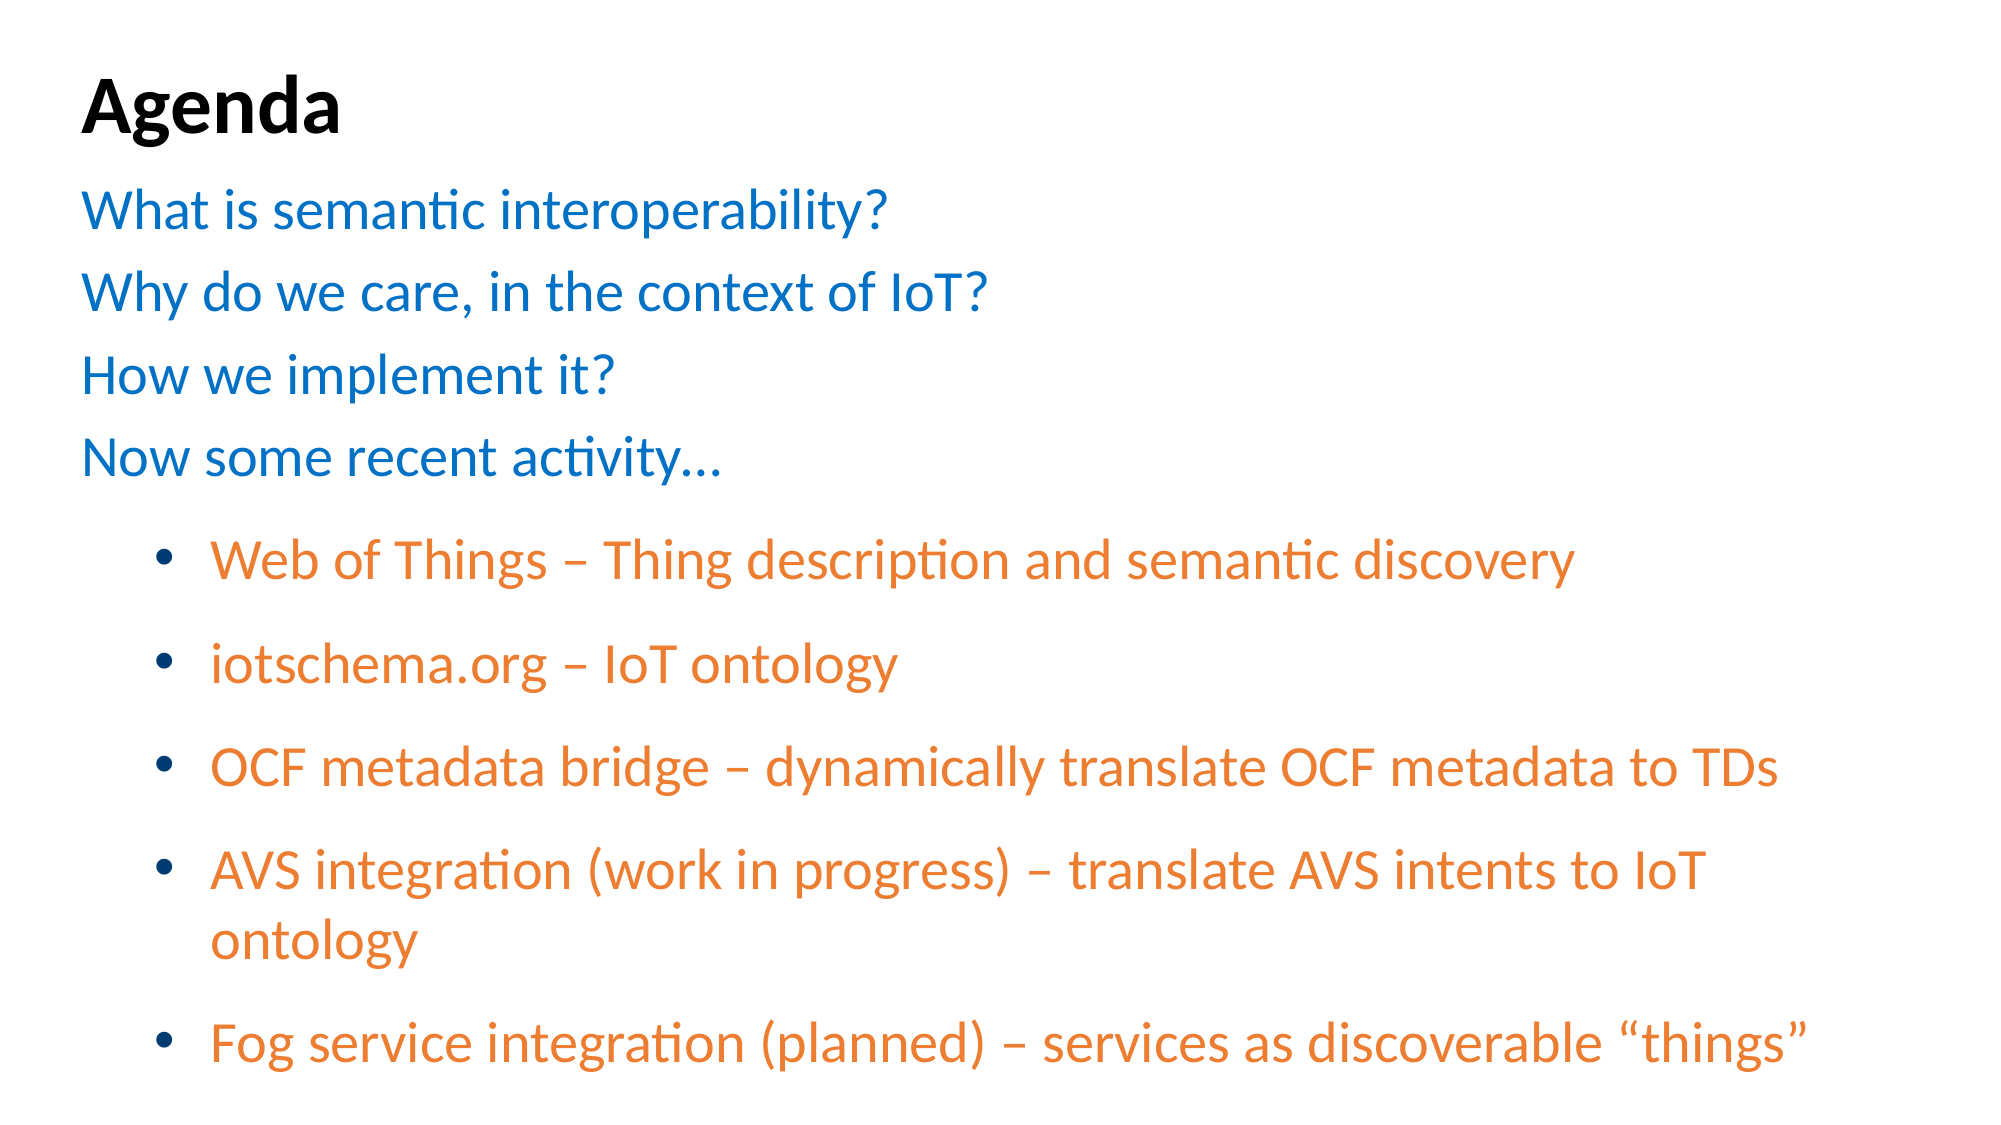

# Agenda
What is semantic interoperability?
Why do we care, in the context of IoT?
How we implement it?
Now some recent activity…
Web of Things – Thing description and semantic discovery
iotschema.org – IoT ontology
OCF metadata bridge – dynamically translate OCF metadata to TDs
AVS integration (work in progress) – translate AVS intents to IoT ontology
Fog service integration (planned) – services as discoverable “things”

2